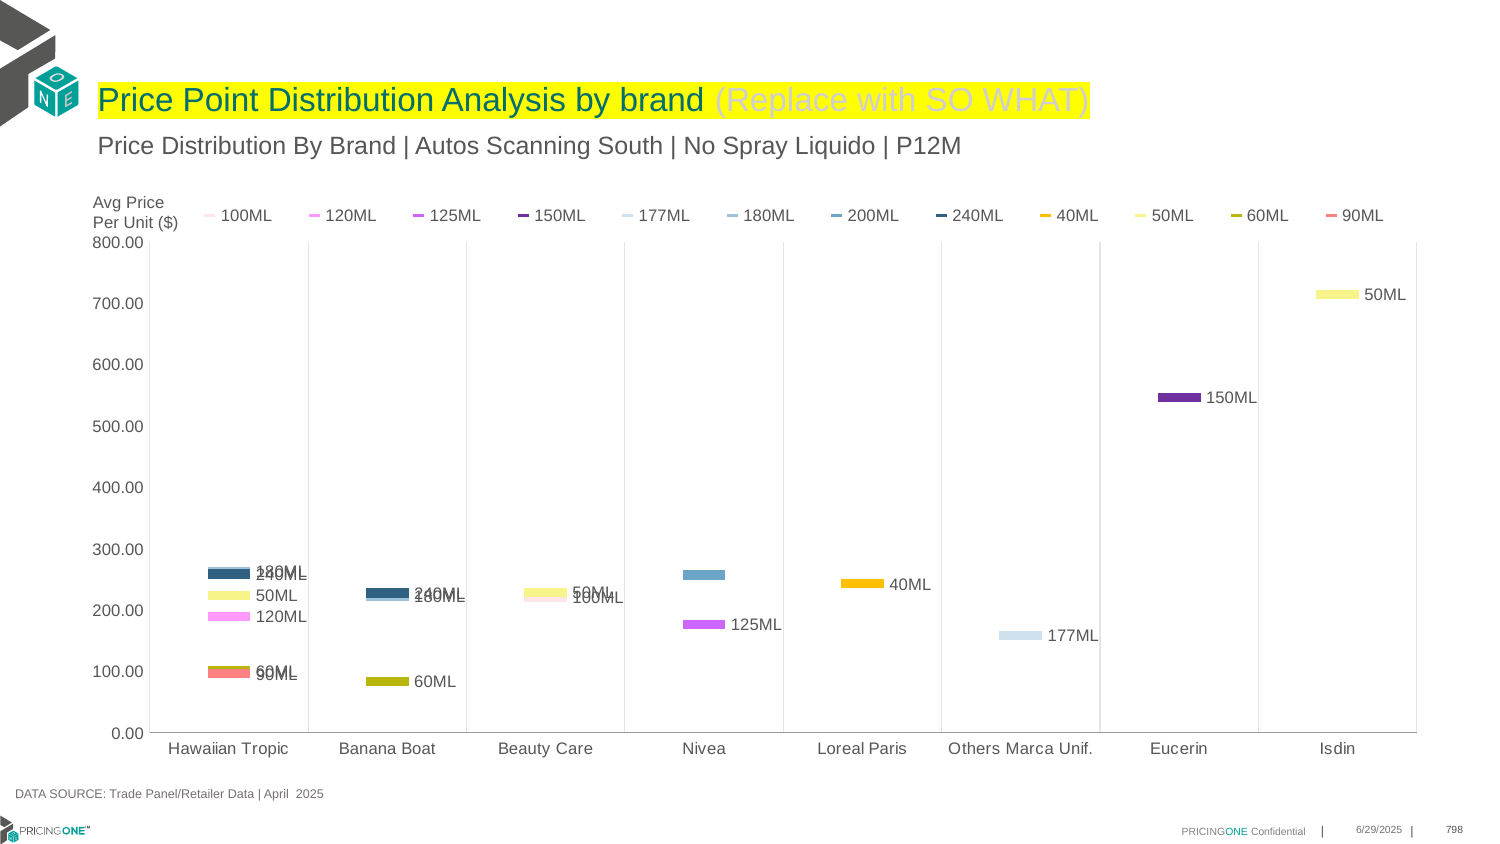

# Price Point Distribution Analysis by brand (Replace with SO WHAT)
Price Distribution By Brand | Autos Scanning South | No Spray Liquido | P12M

### Chart

| Category | 100ML | 120ML | 125ML | 150ML | 177ML | 180ML | 200ML | 240ML | 40ML | 50ML | 60ML | 90ML |
|---|---|---|---|---|---|---|---|---|---|---|---|---|
| Hawaiian Tropic | None | 189.613 | None | None | None | 262.9623 | None | 258.5092 | None | 223.7013 | 101.0424 | 96.2797 |
| Banana Boat | None | None | None | None | None | 221.7776 | None | 227.839 | None | None | 83.5928 | None |
| Beauty Care | 220.4819 | None | None | None | None | None | None | None | None | 228.6314 | None | None |
| Nivea | None | None | 176.5556 | None | None | None | 257.251 | None | None | None | None | None |
| Loreal Paris | None | None | None | None | None | None | None | None | 243.0187 | None | None | None |
| Others Marca Unif. | None | None | None | None | 159.0243 | None | None | None | None | None | None | None |
| Eucerin | None | None | None | 546.5125 | None | None | None | None | None | None | None | None |
| Isdin | None | None | None | None | None | None | None | None | None | 714.5179 | None | None |
Avg Price
Per Unit ($)
DATA SOURCE: Trade Panel/Retailer Data | April  2025
6/29/2025
798